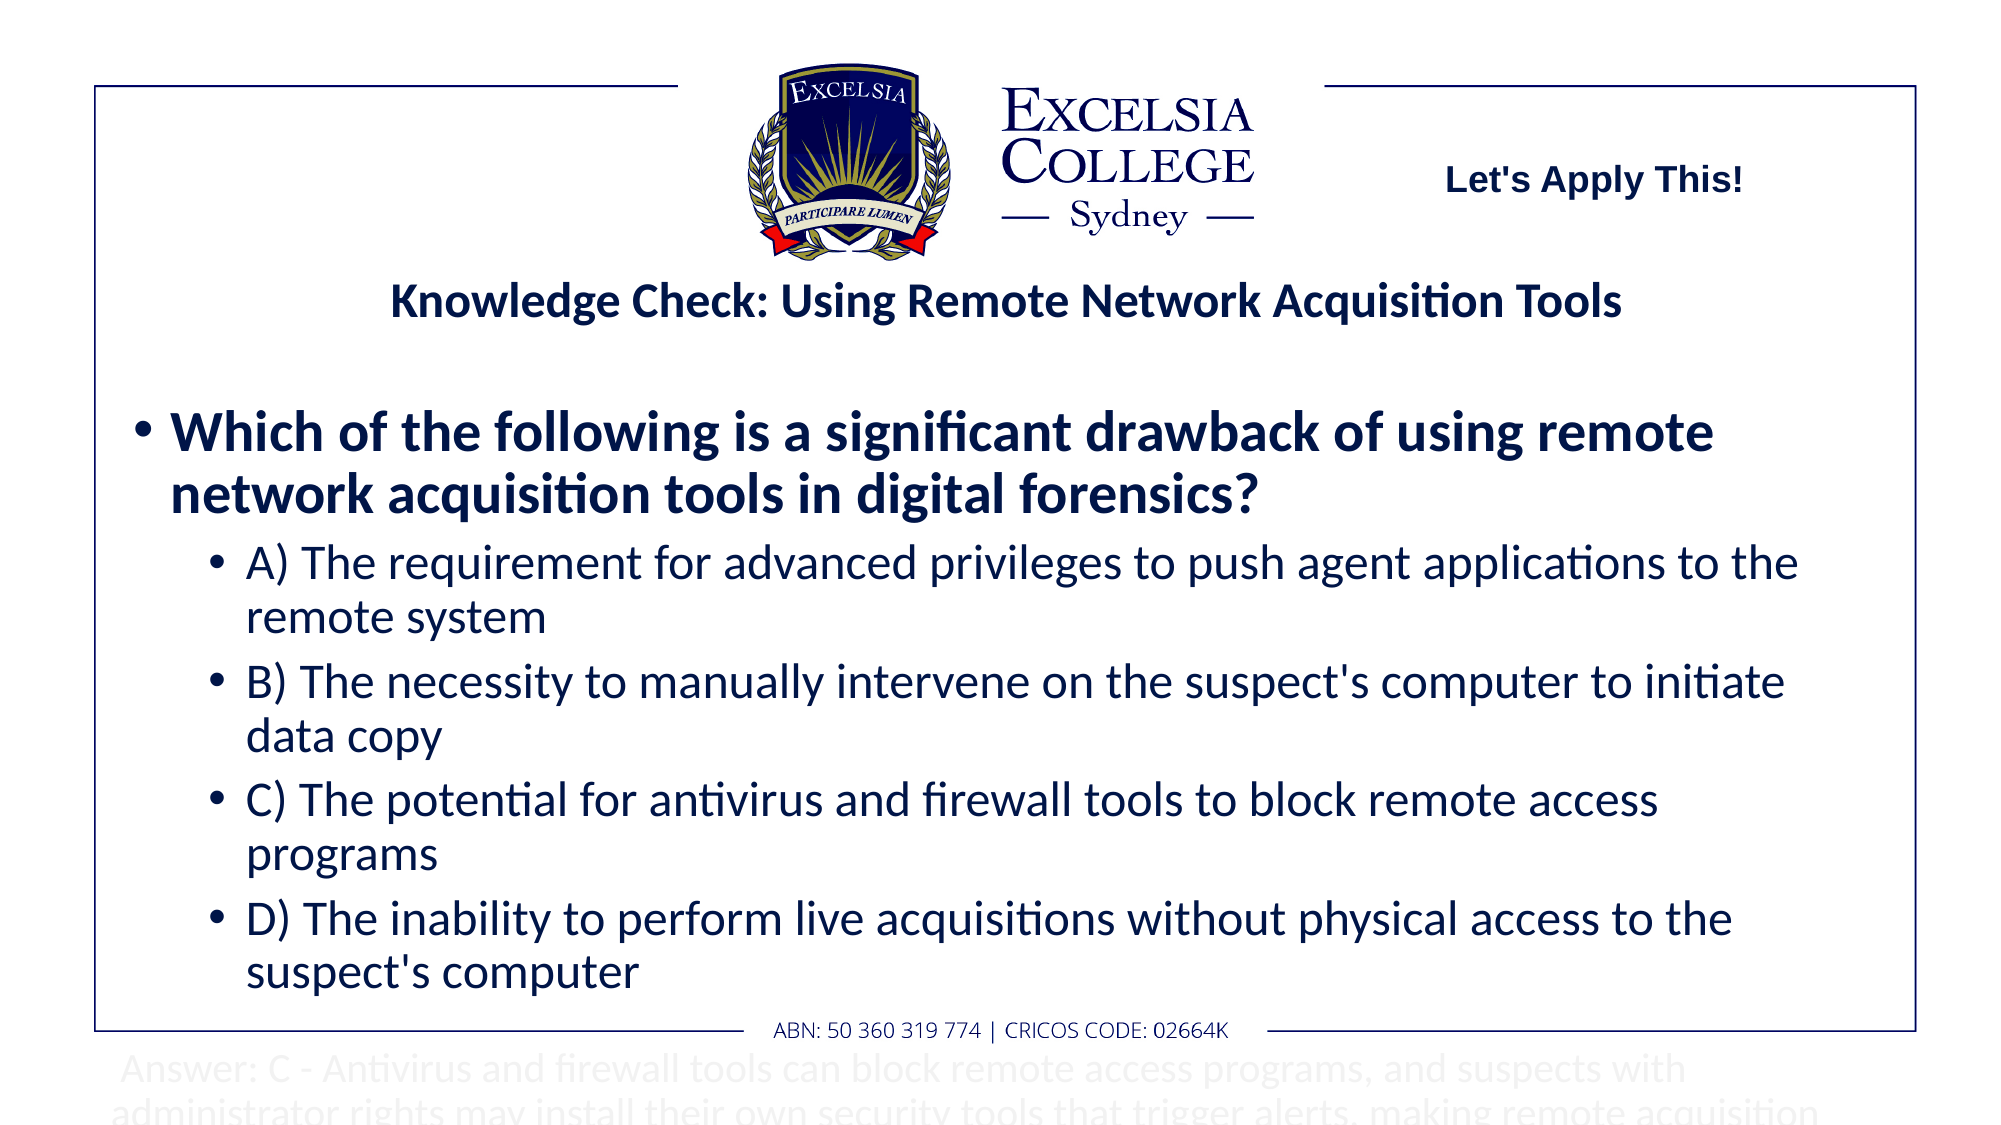

Let's Apply This!
# Knowledge Check: Using Remote Network Acquisition Tools

Which of the following is a significant drawback of using remote network acquisition tools in digital forensics?
A) The requirement for advanced privileges to push agent applications to the remote system
B) The necessity to manually intervene on the suspect's computer to initiate data copy
C) The potential for antivirus and firewall tools to block remote access programs
D) The inability to perform live acquisitions without physical access to the suspect's computer

 Answer: C - Antivirus and firewall tools can block remote access programs, and suspects with administrator rights may install their own security tools that trigger alerts, making remote acquisition more challenging.